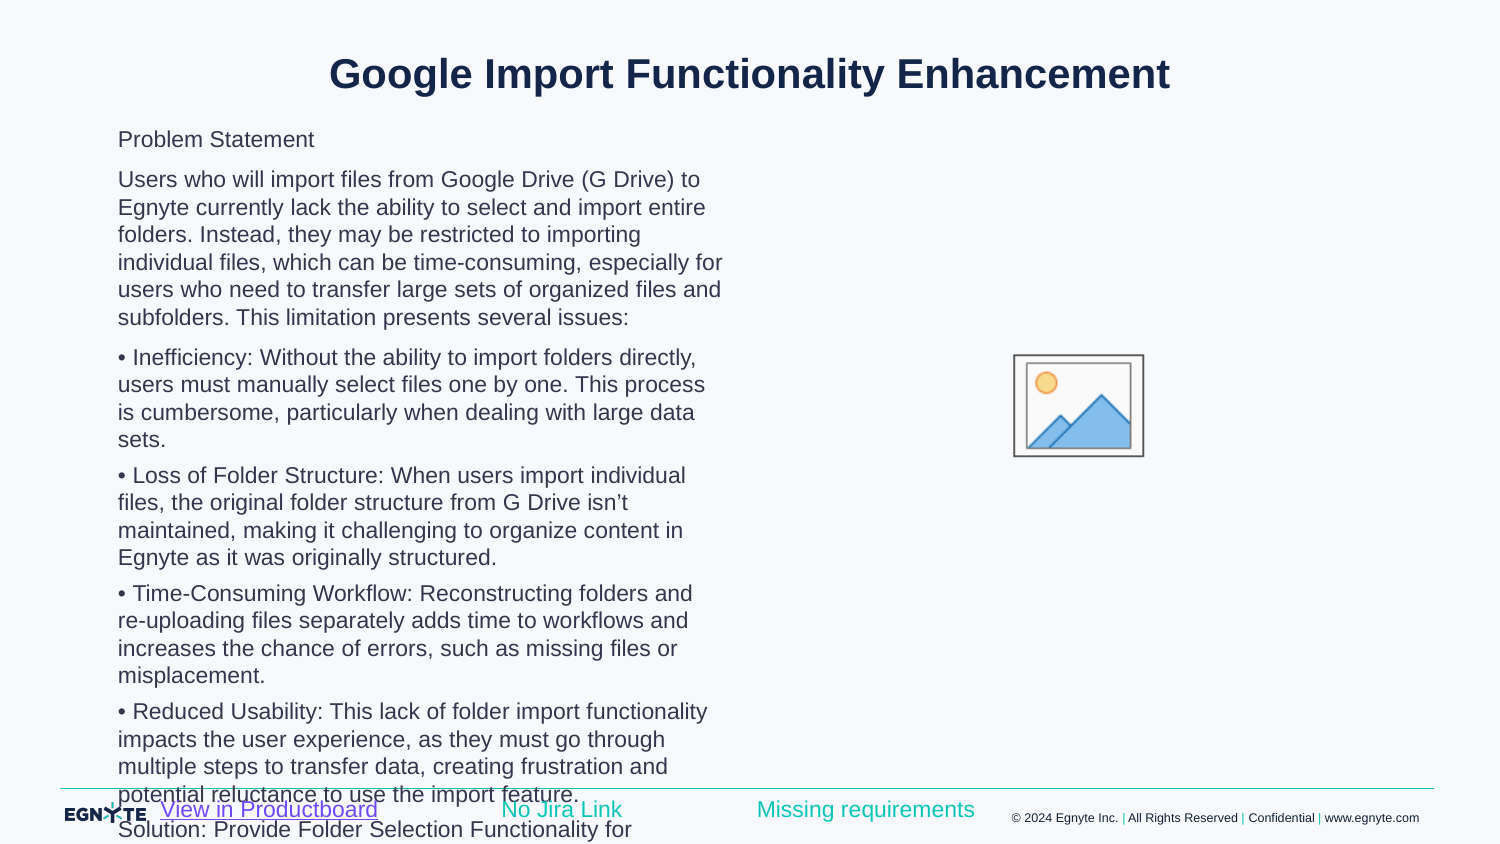

# Google Import Functionality Enhancement
Problem Statement
Users who will import files from Google Drive (G Drive) to Egnyte currently lack the ability to select and import entire folders. Instead, they may be restricted to importing individual files, which can be time-consuming, especially for users who need to transfer large sets of organized files and subfolders. This limitation presents several issues:
• Inefficiency: Without the ability to import folders directly, users must manually select files one by one. This process is cumbersome, particularly when dealing with large data sets.
• Loss of Folder Structure: When users import individual files, the original folder structure from G Drive isn’t maintained, making it challenging to organize content in Egnyte as it was originally structured.
• Time-Consuming Workflow: Reconstructing folders and re-uploading files separately adds time to workflows and increases the chance of errors, such as missing files or misplacement.
• Reduced Usability: This lack of folder import functionality impacts the user experience, as they must go through multiple steps to transfer data, creating frustration and potential reluctance to use the import feature.
Solution: Provide Folder Selection Functionality for Importing Folders to Egnyte from G Drive
To address this problem, the solution is to implement a folder selection capability within the G Drive to Egnyte import feature. This enhancement will allow users to select an entire folder (or multiple folders) from G Drive, preserving the structure and significantly streamlining the import process. Here are the solution details:
1. Folder Selection Interface
2. Preservation of Folder Structure
3. Seamless Integration with Egnyte
4. Benefits of the Solution

Missing requirements
No Jira Link
View in Productboard